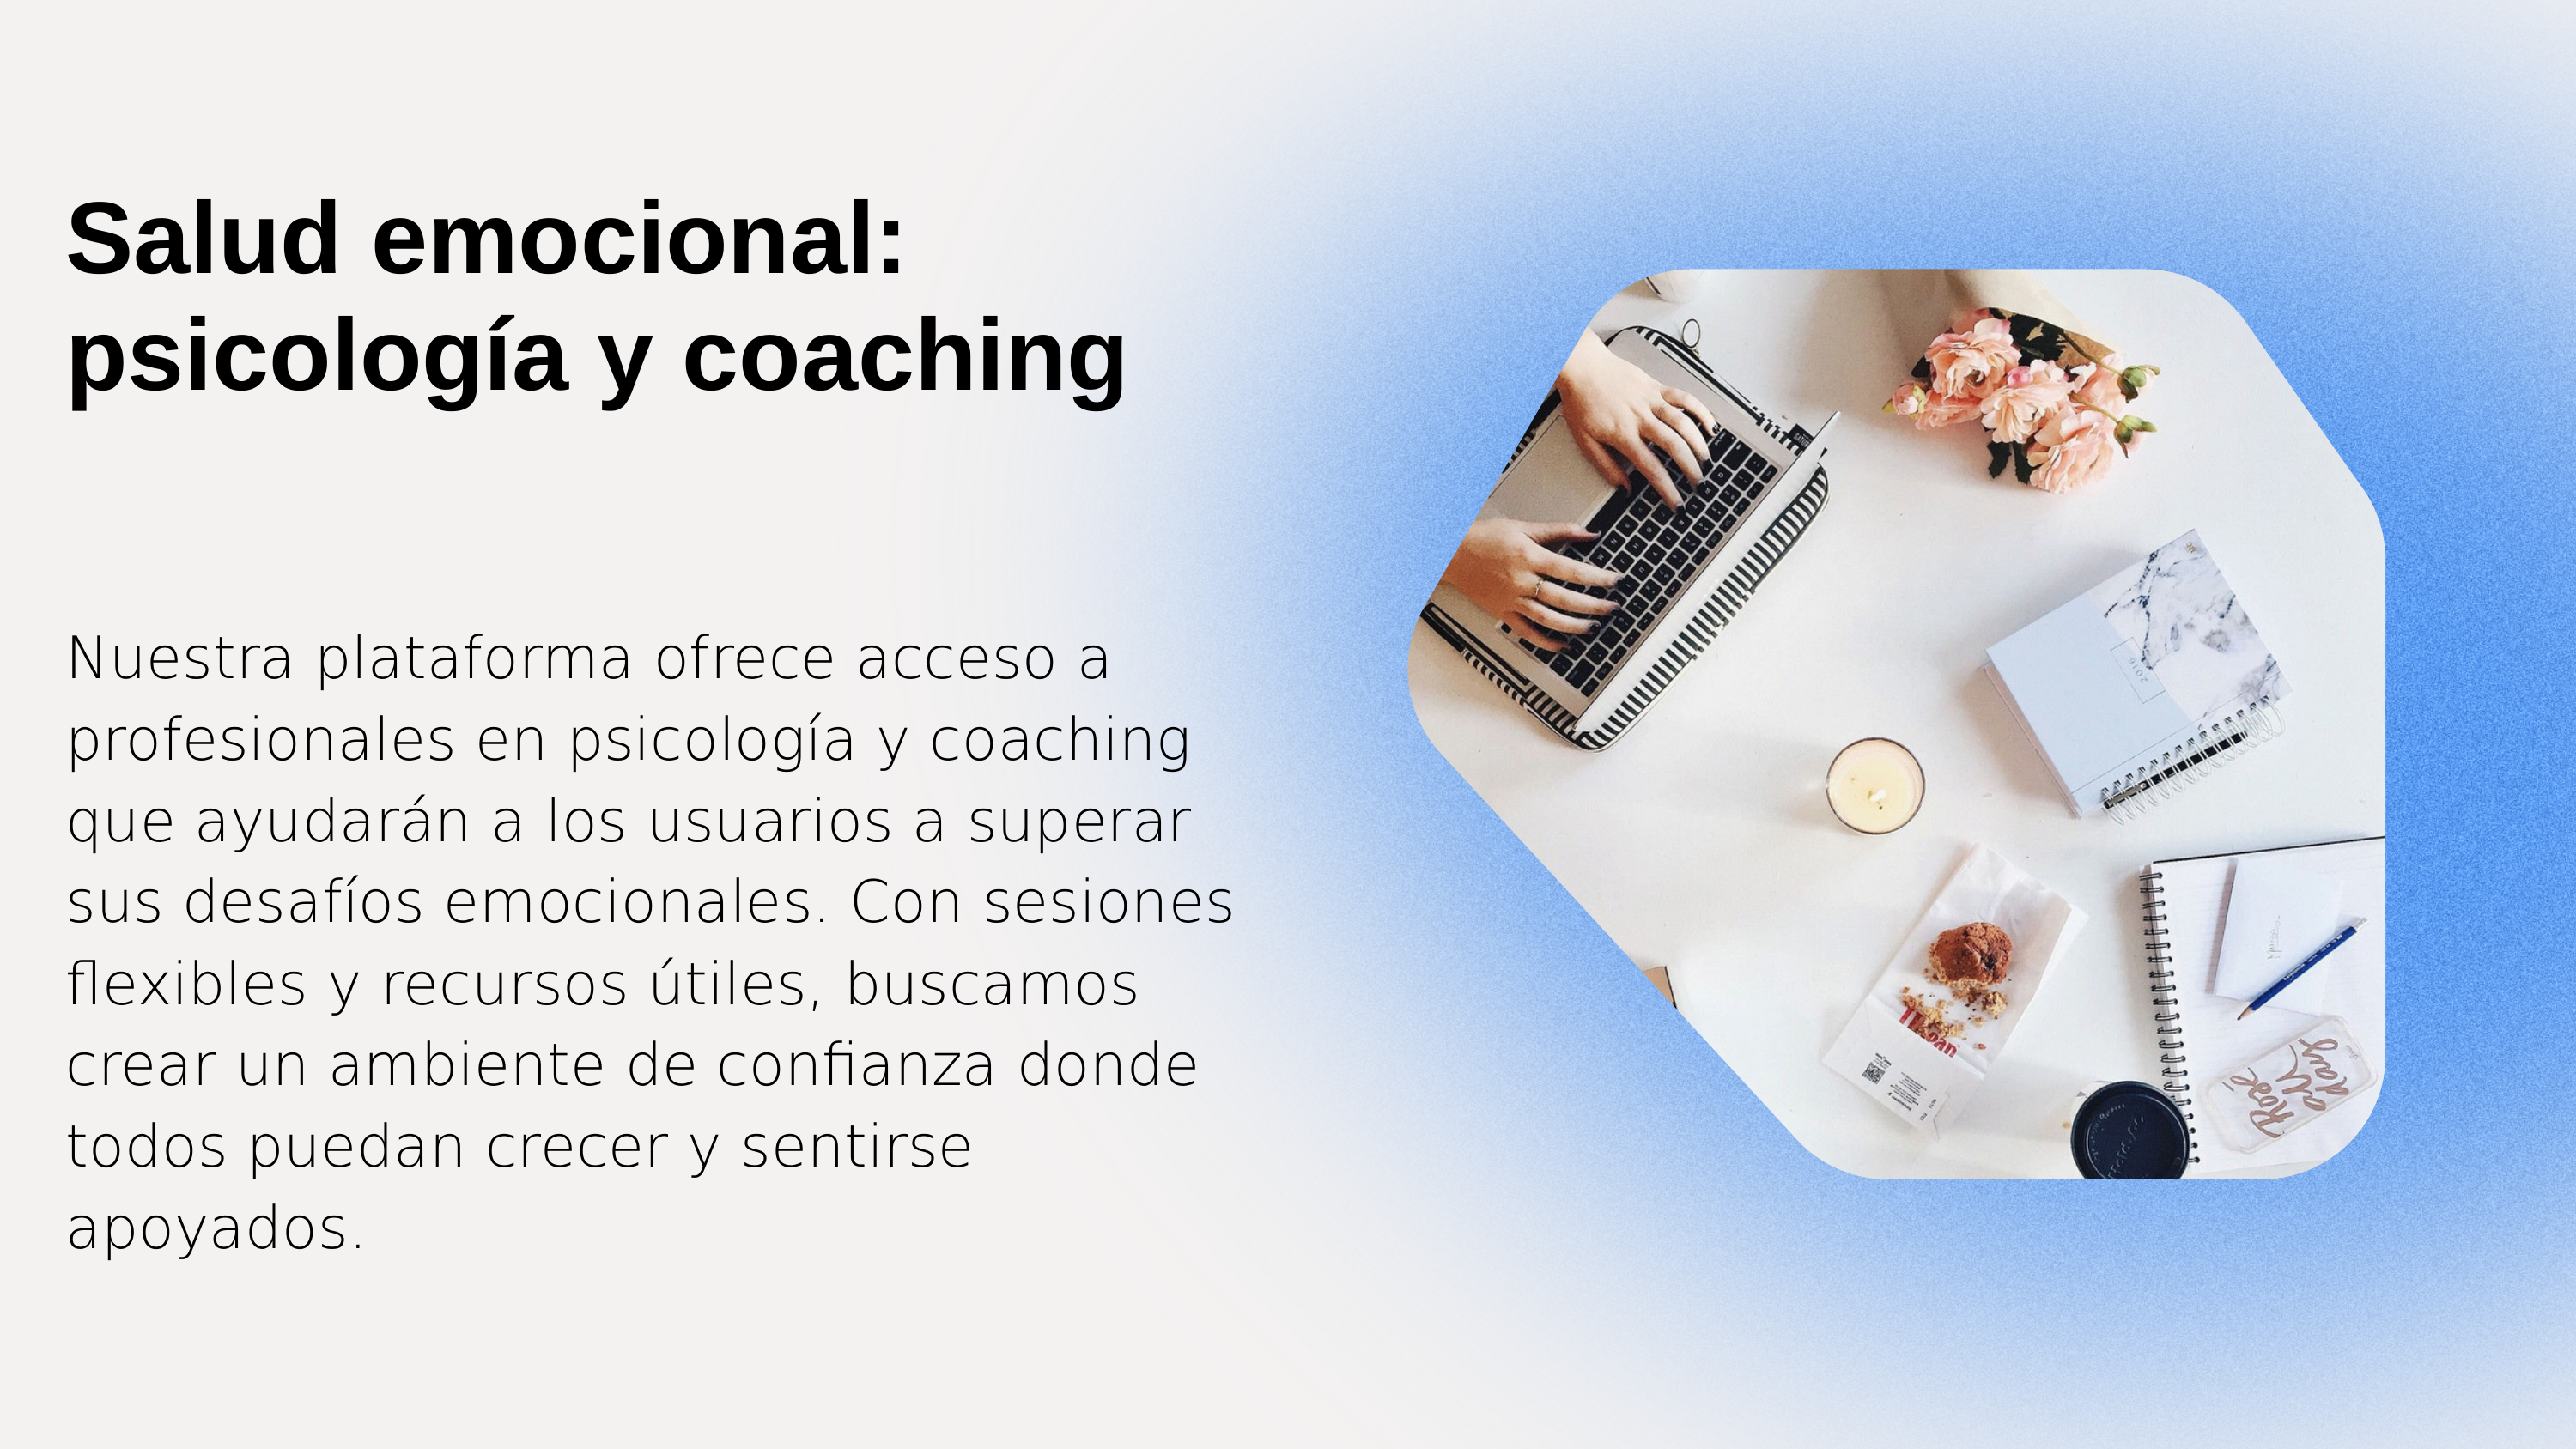

Salud emocional: psicología y coaching

Nuestra plataforma ofrece acceso a profesionales en psicología y coaching que ayudarán a los usuarios a superar sus desafíos emocionales. Con sesiones flexibles y recursos útiles, buscamos crear un ambiente de confianza donde todos puedan crecer y sentirse apoyados.